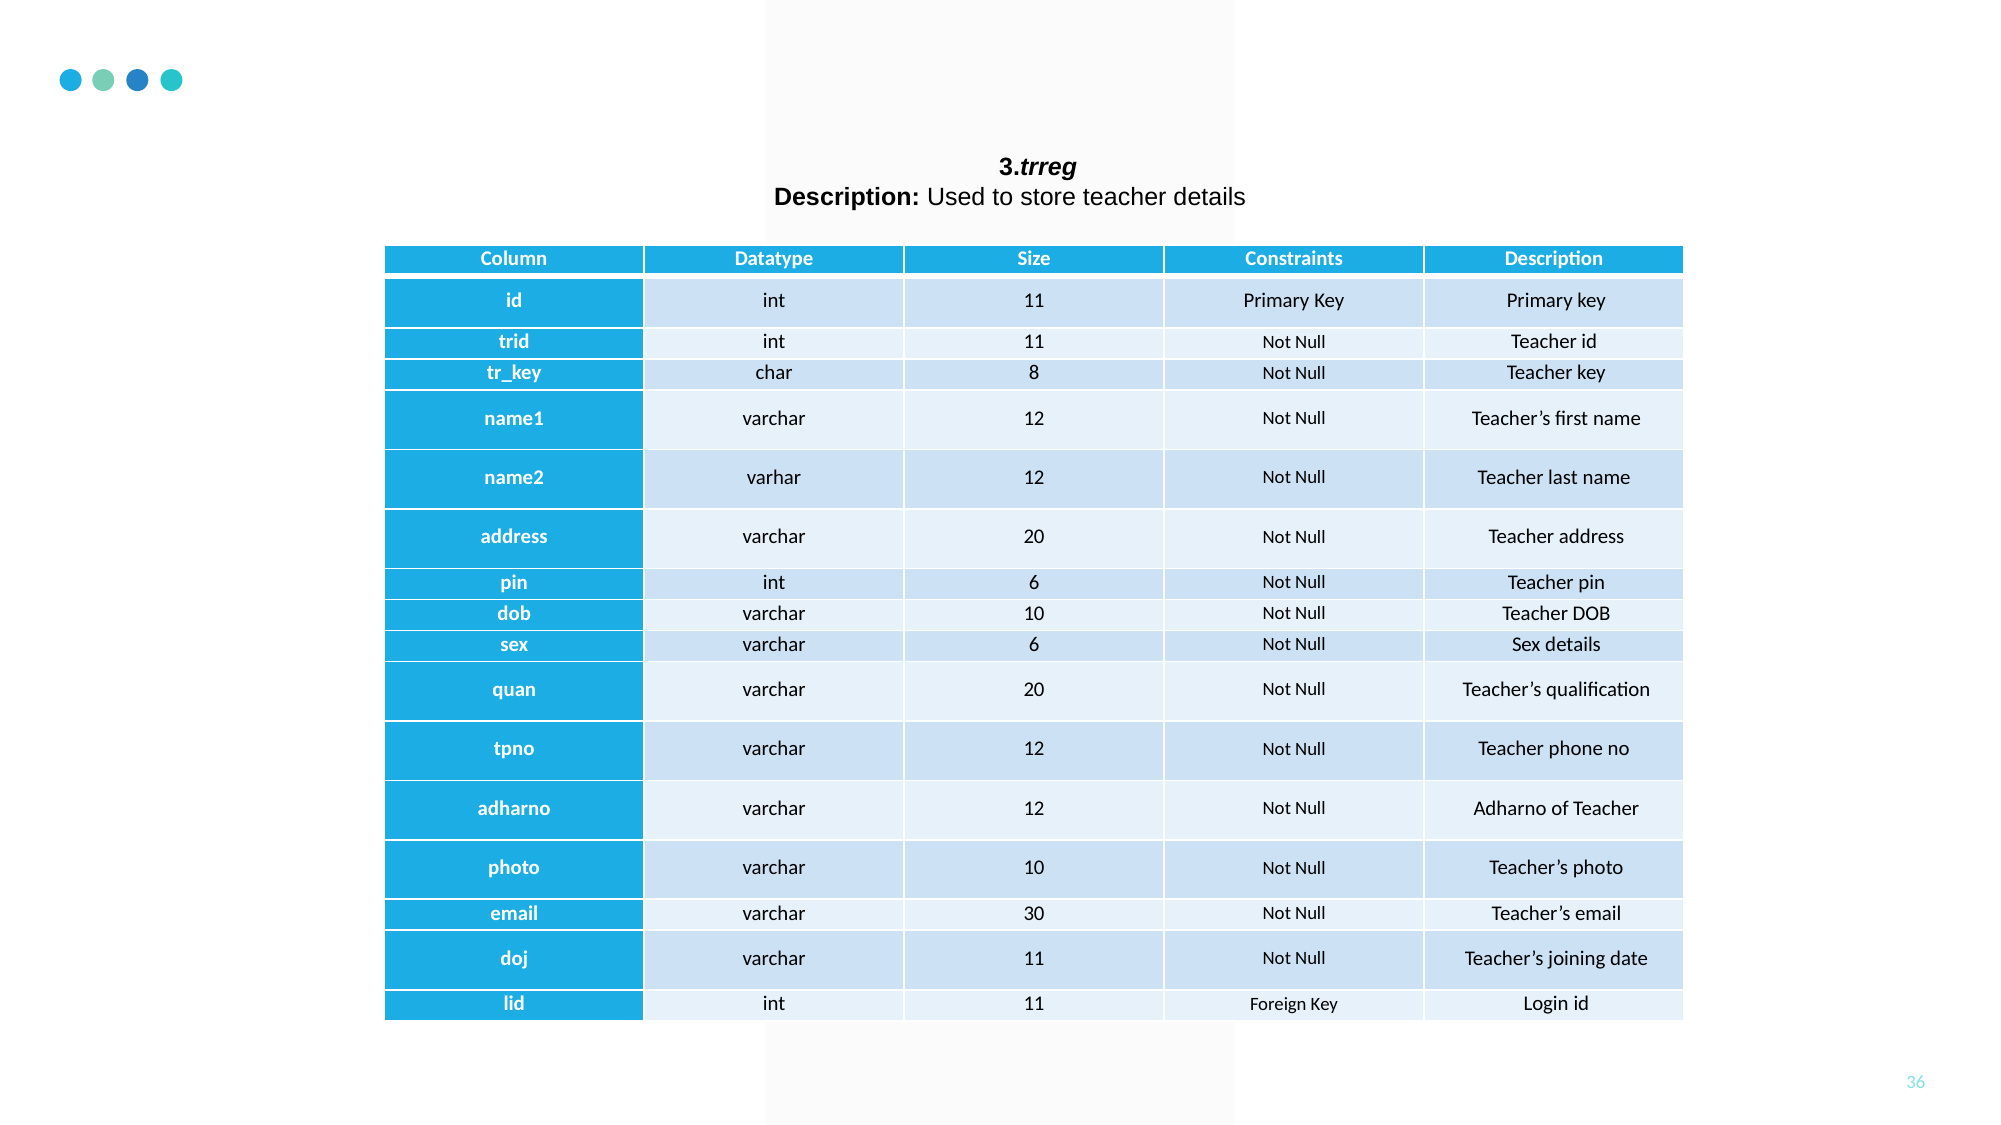

3.trreg
Description: Used to store teacher details

| Column | Datatype | Size | Constraints | Description |
| --- | --- | --- | --- | --- |
| id | int | 11 | Primary Key | Primary key |
| trid | int | 11 | Not Null | Teacher id |
| tr\_key | char | 8 | Not Null | Teacher key |
| name1 | varchar | 12 | Not Null | Teacher’s first name |
| name2 | varhar | 12 | Not Null | Teacher last name |
| address | varchar | 20 | Not Null | Teacher address |
| pin | int | 6 | Not Null | Teacher pin |
| dob | varchar | 10 | Not Null | Teacher DOB |
| sex | varchar | 6 | Not Null | Sex details |
| quan | varchar | 20 | Not Null | Teacher’s qualification |
| tpno | varchar | 12 | Not Null | Teacher phone no |
| adharno | varchar | 12 | Not Null | Adharno of Teacher |
| photo | varchar | 10 | Not Null | Teacher’s photo |
| email | varchar | 30 | Not Null | Teacher’s email |
| doj | varchar | 11 | Not Null | Teacher’s joining date |
| lid | int | 11 | Foreign Key | Login id |
36